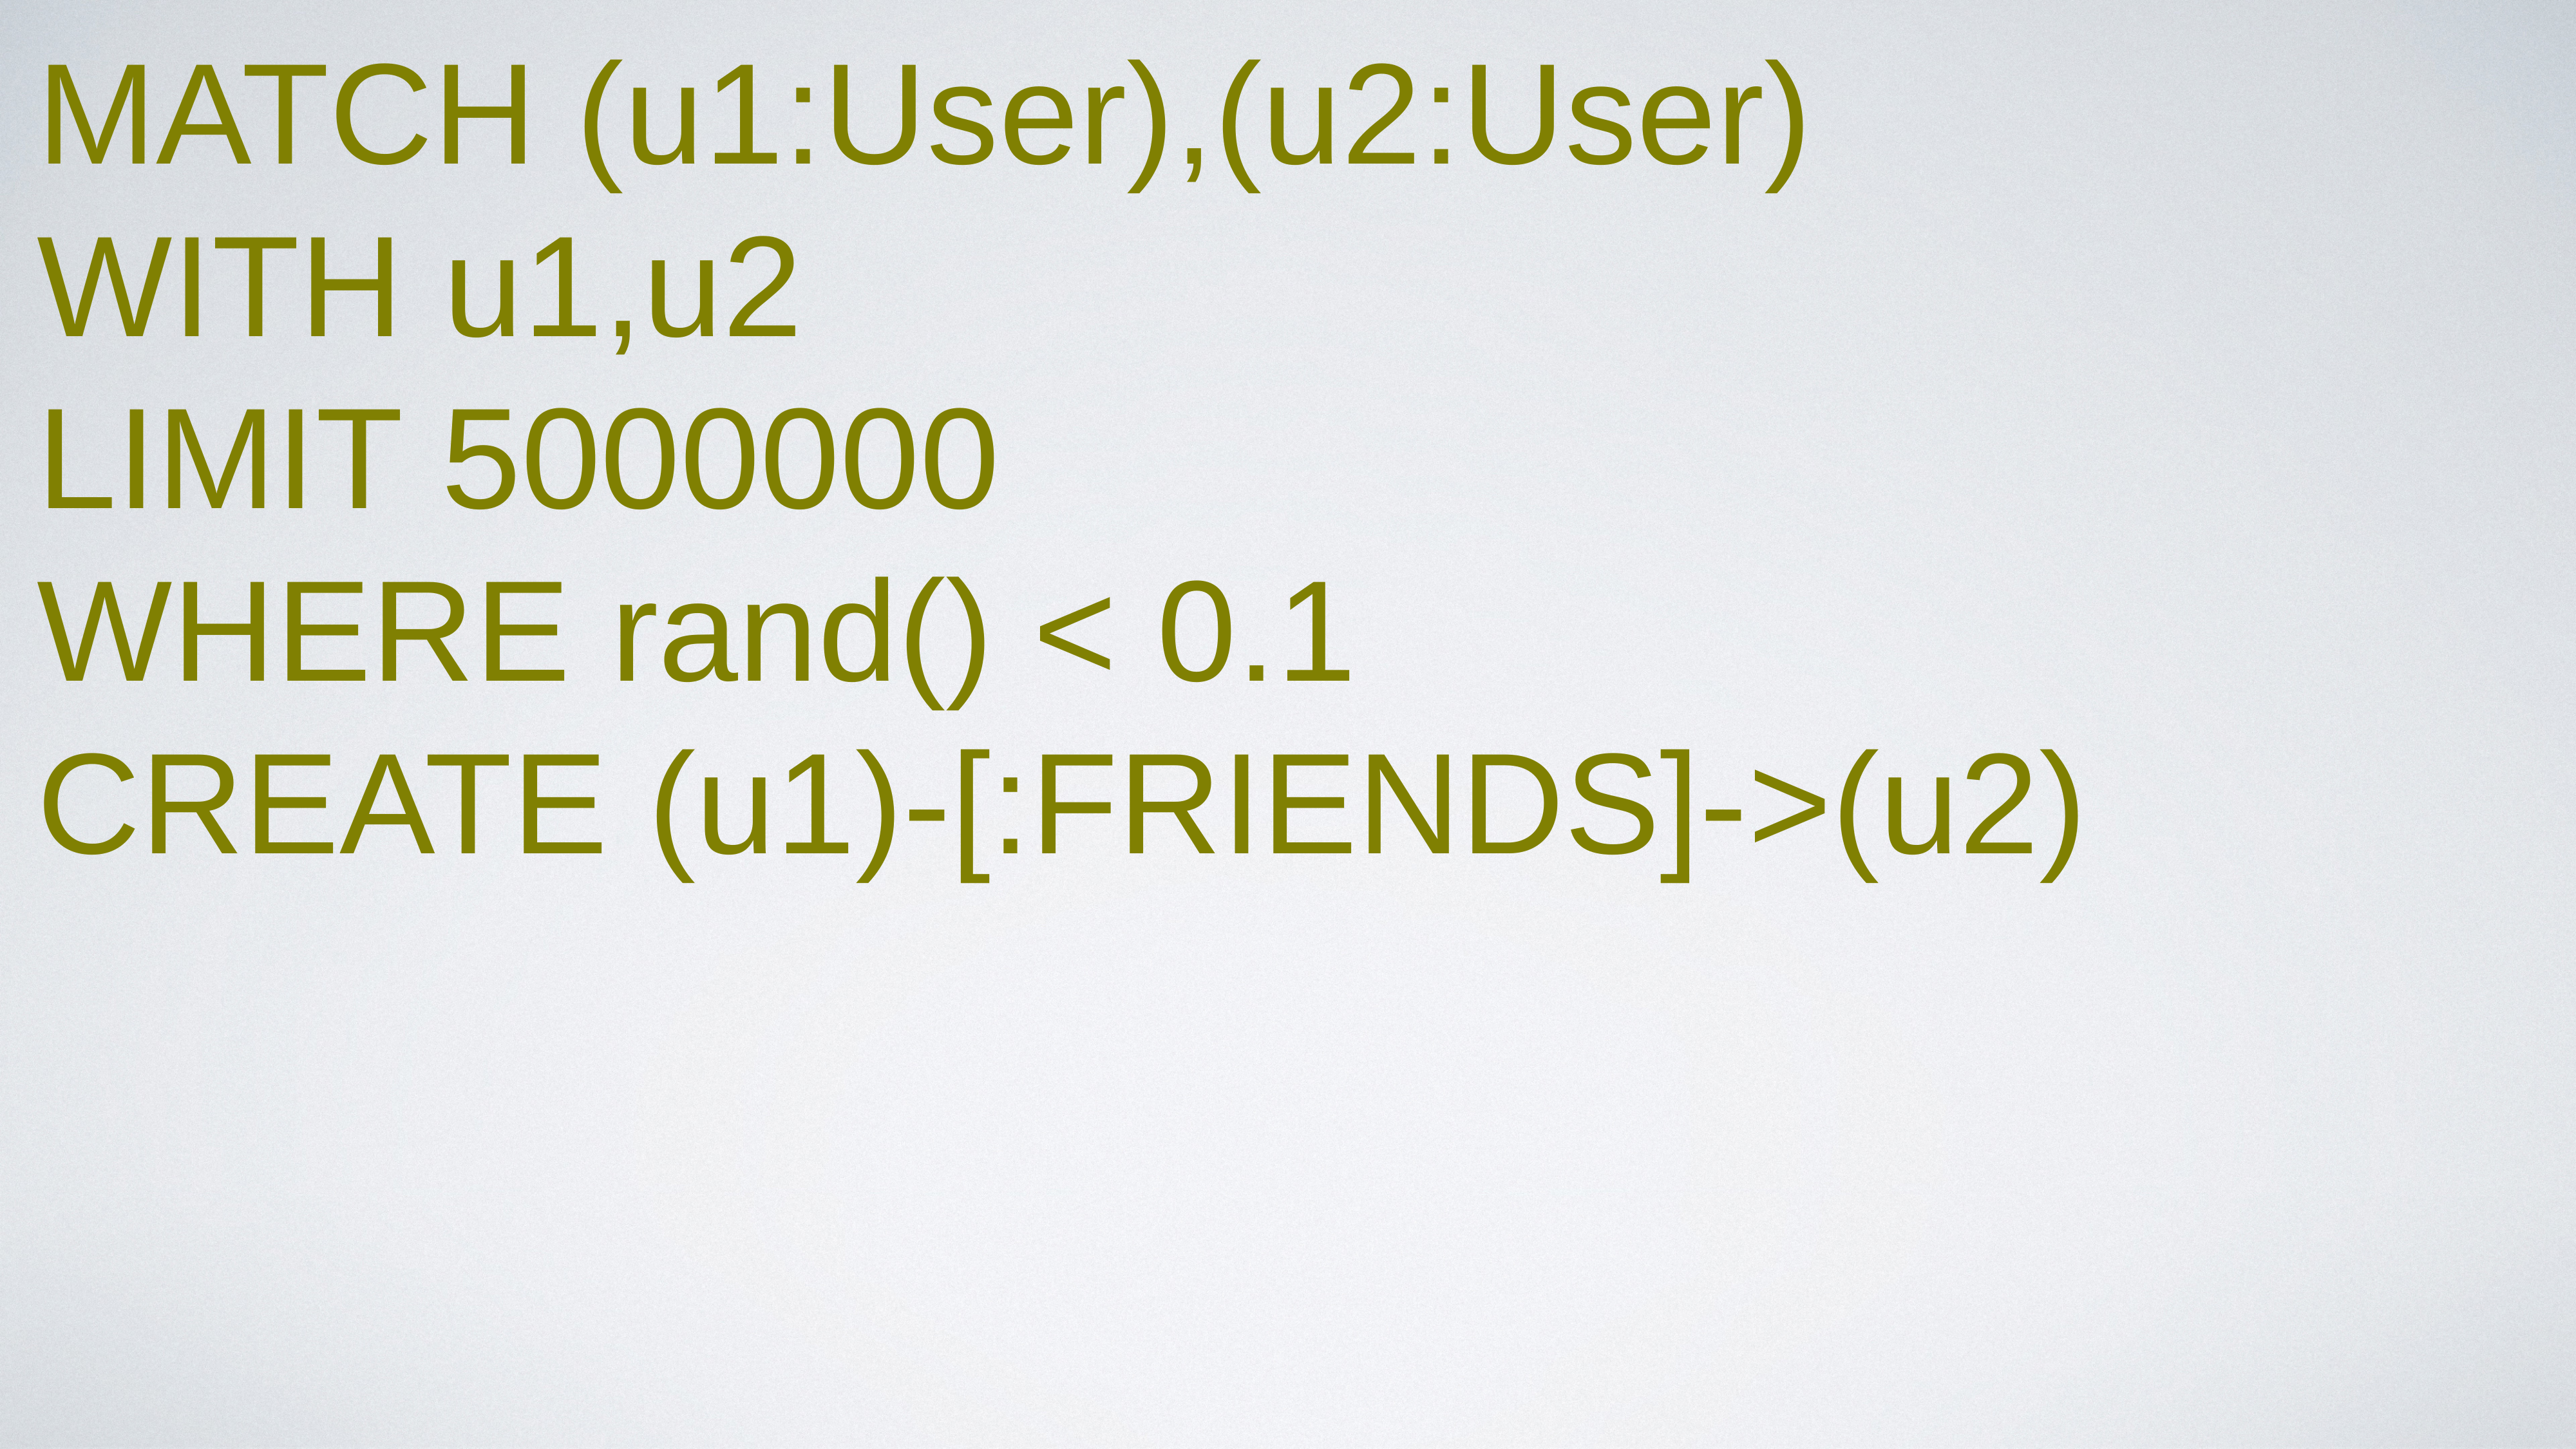

MATCH (u1:User),(u2:User)
WITH u1,u2
LIMIT 5000000
WHERE rand() < 0.1
CREATE (u1)-[:FRIENDS]->(u2)